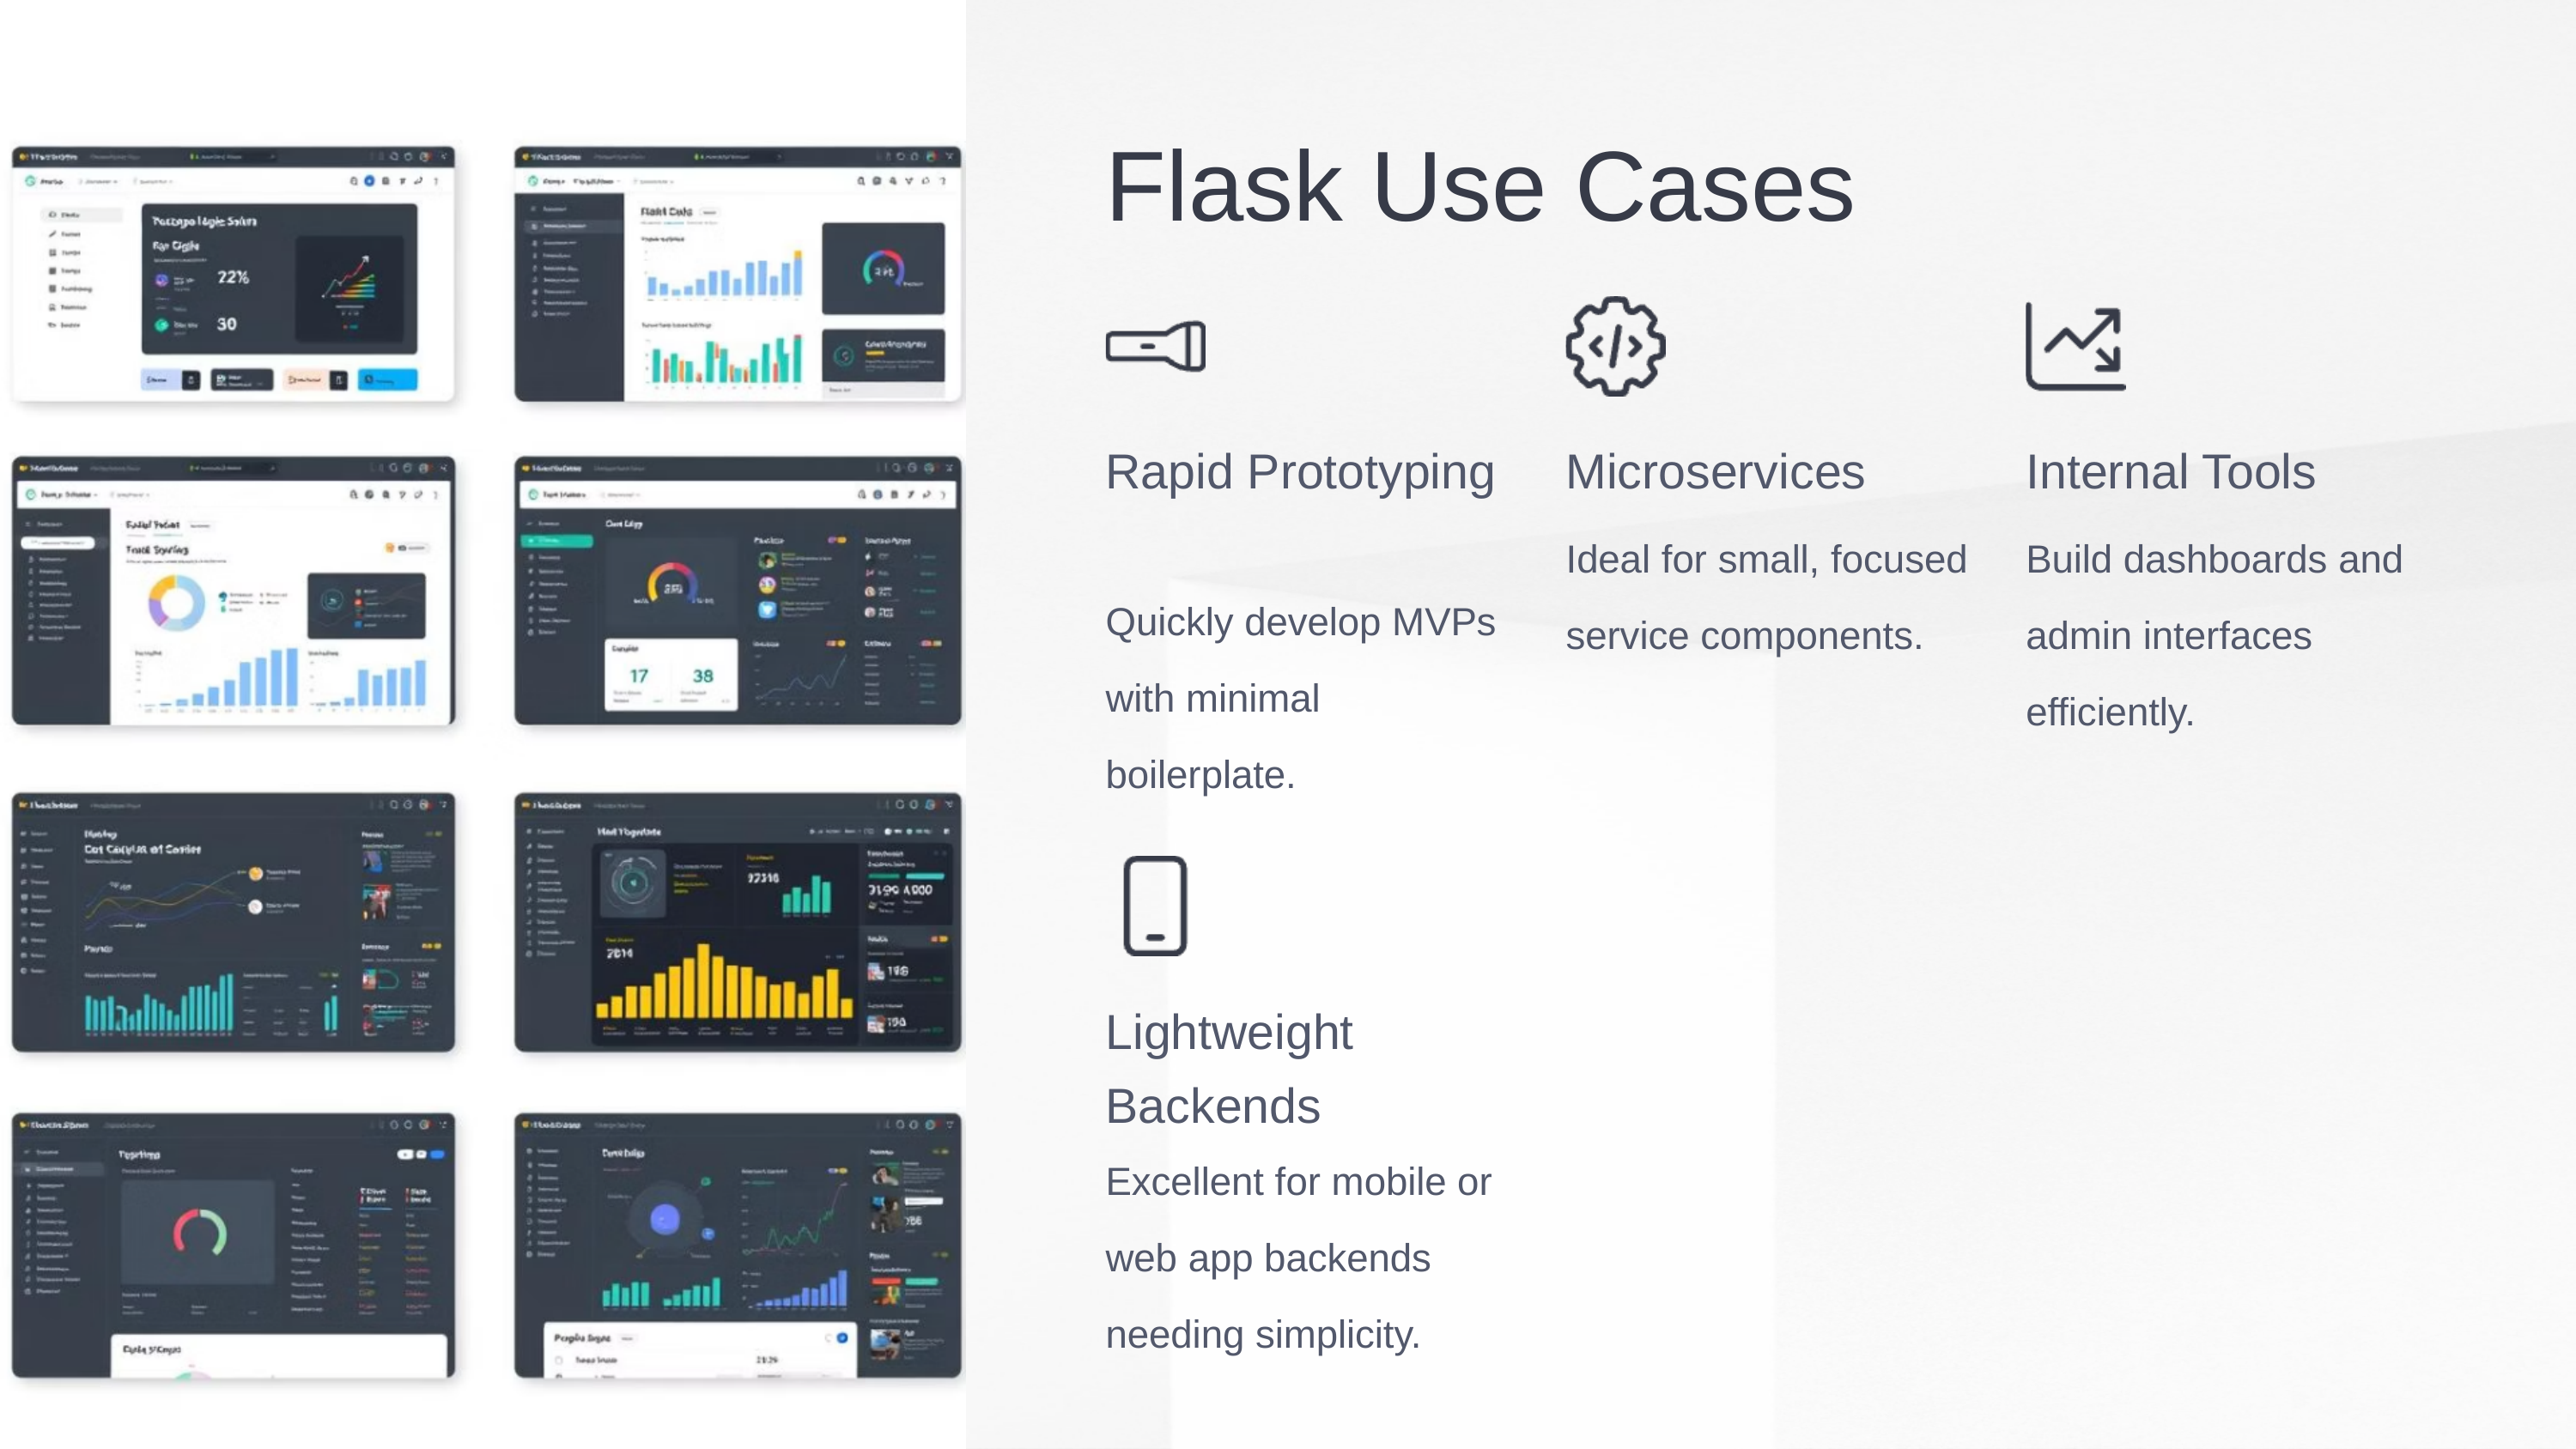

Flask Use Cases

Rapid Prototyping

Microservices

Internal Tools

Ideal for small, focused service components.

Build dashboards and admin interfaces efficiently.

Quickly develop MVPs with minimal boilerplate.

Lightweight Backends

Excellent for mobile or web app backends needing simplicity.